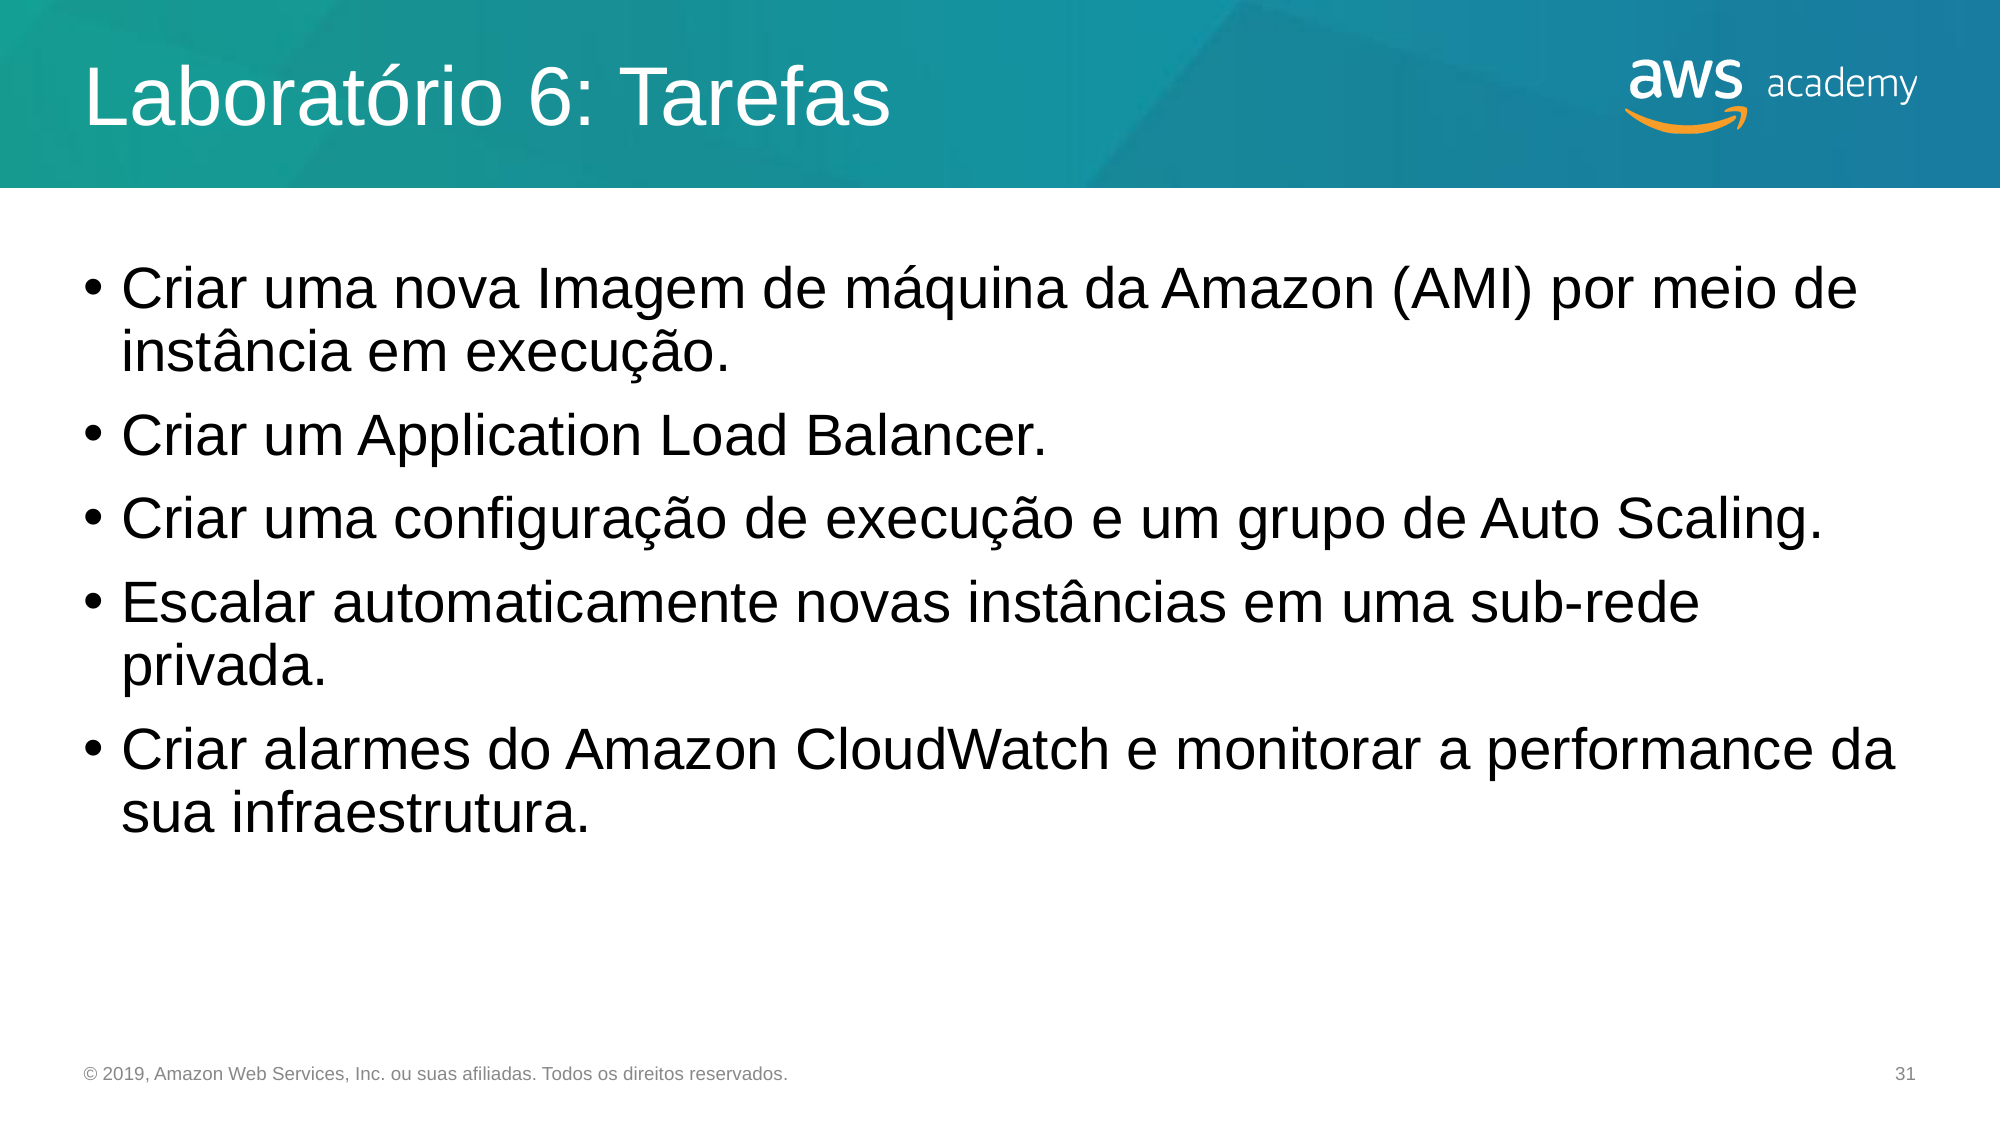

# Laboratório 6: Tarefas
Criar uma nova Imagem de máquina da Amazon (AMI) por meio de instância em execução.
Criar um Application Load Balancer.
Criar uma configuração de execução e um grupo de Auto Scaling.
Escalar automaticamente novas instâncias em uma sub-rede privada.
Criar alarmes do Amazon CloudWatch e monitorar a performance da sua infraestrutura.
© 2019, Amazon Web Services, Inc. ou suas afiliadas. Todos os direitos reservados.
31